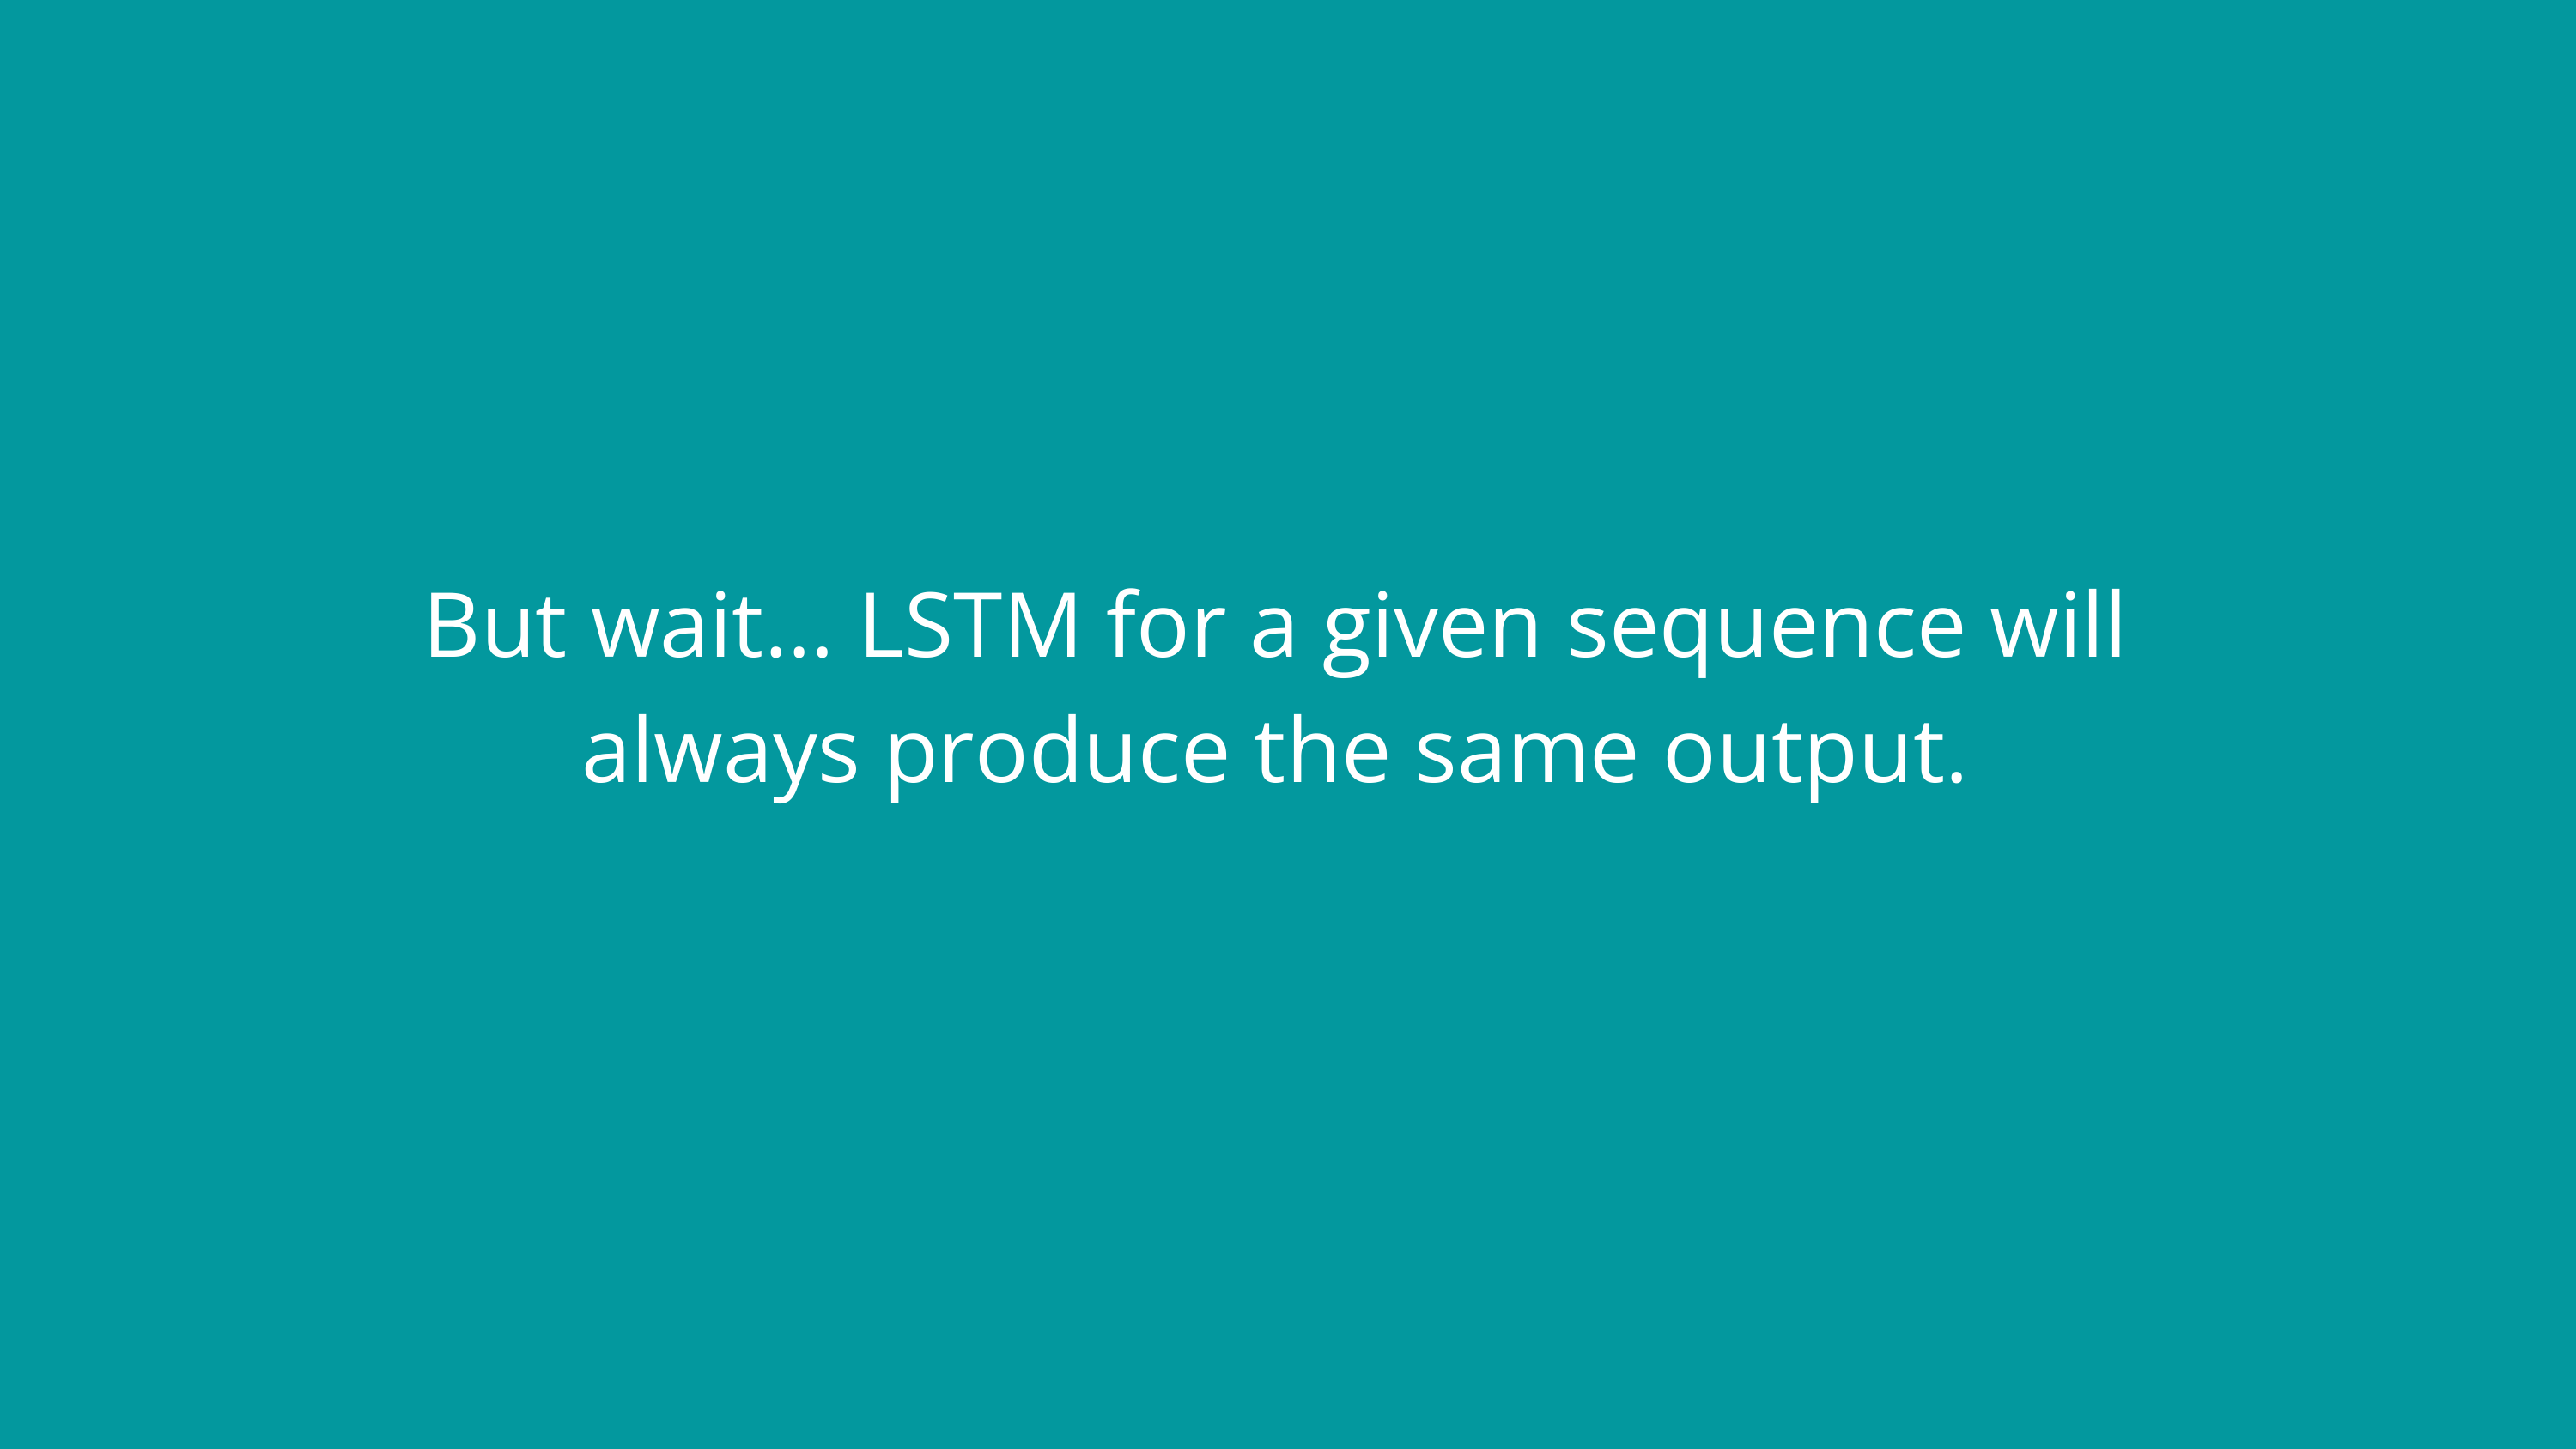

But wait... LSTM for a given sequence will
always produce the same output.